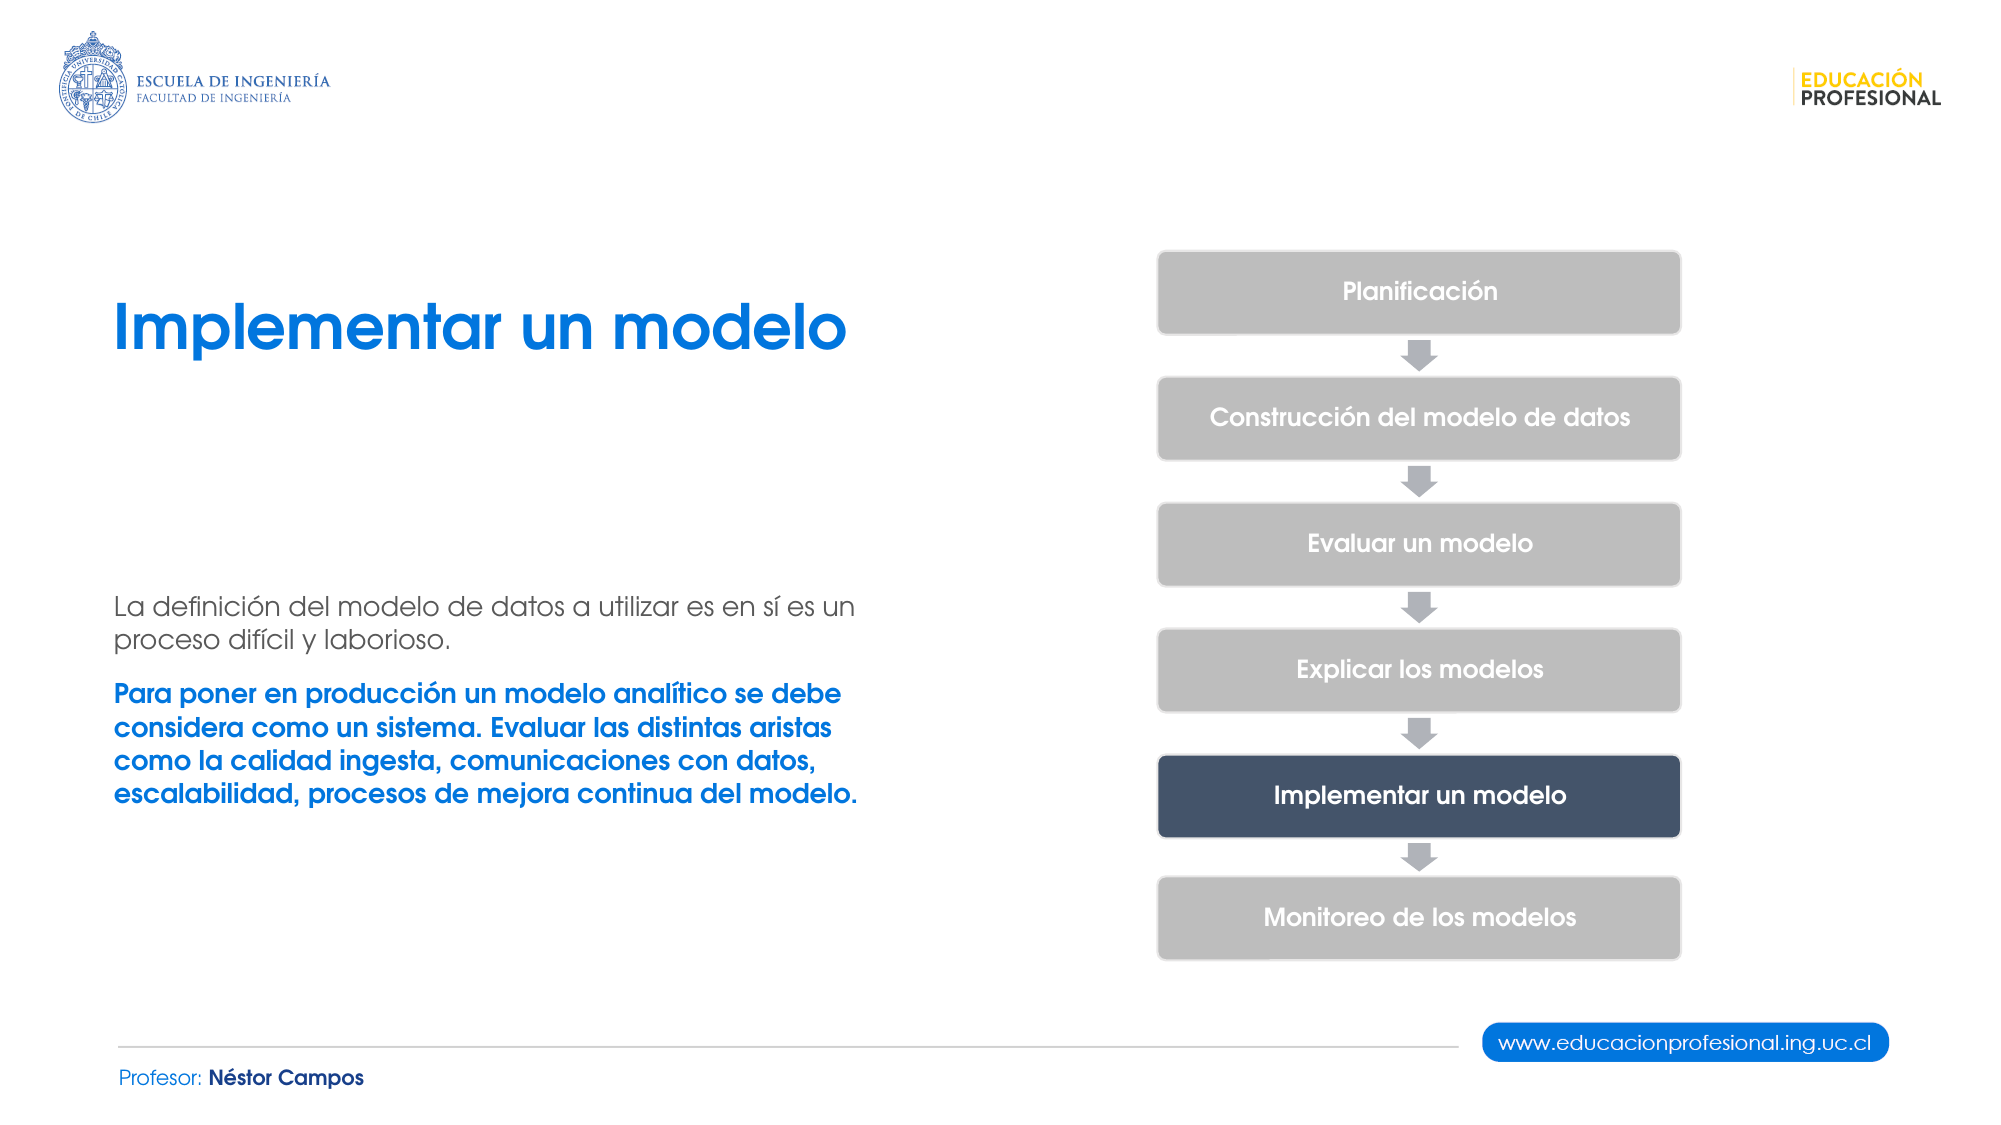

Planificación

Construcción del modelo de datos

Evaluar un modelo

Explicar los modelos

Implementar un modelo

Monitoreo de los modelos
# Implementar un modelo
La definición del modelo de datos a utilizar es en sí es un proceso difícil y laborioso.
Para poner en producción un modelo analítico se debe considera como un sistema. Evaluar las distintas aristas como la calidad ingesta, comunicaciones con datos, escalabilidad, procesos de mejora continua del modelo.